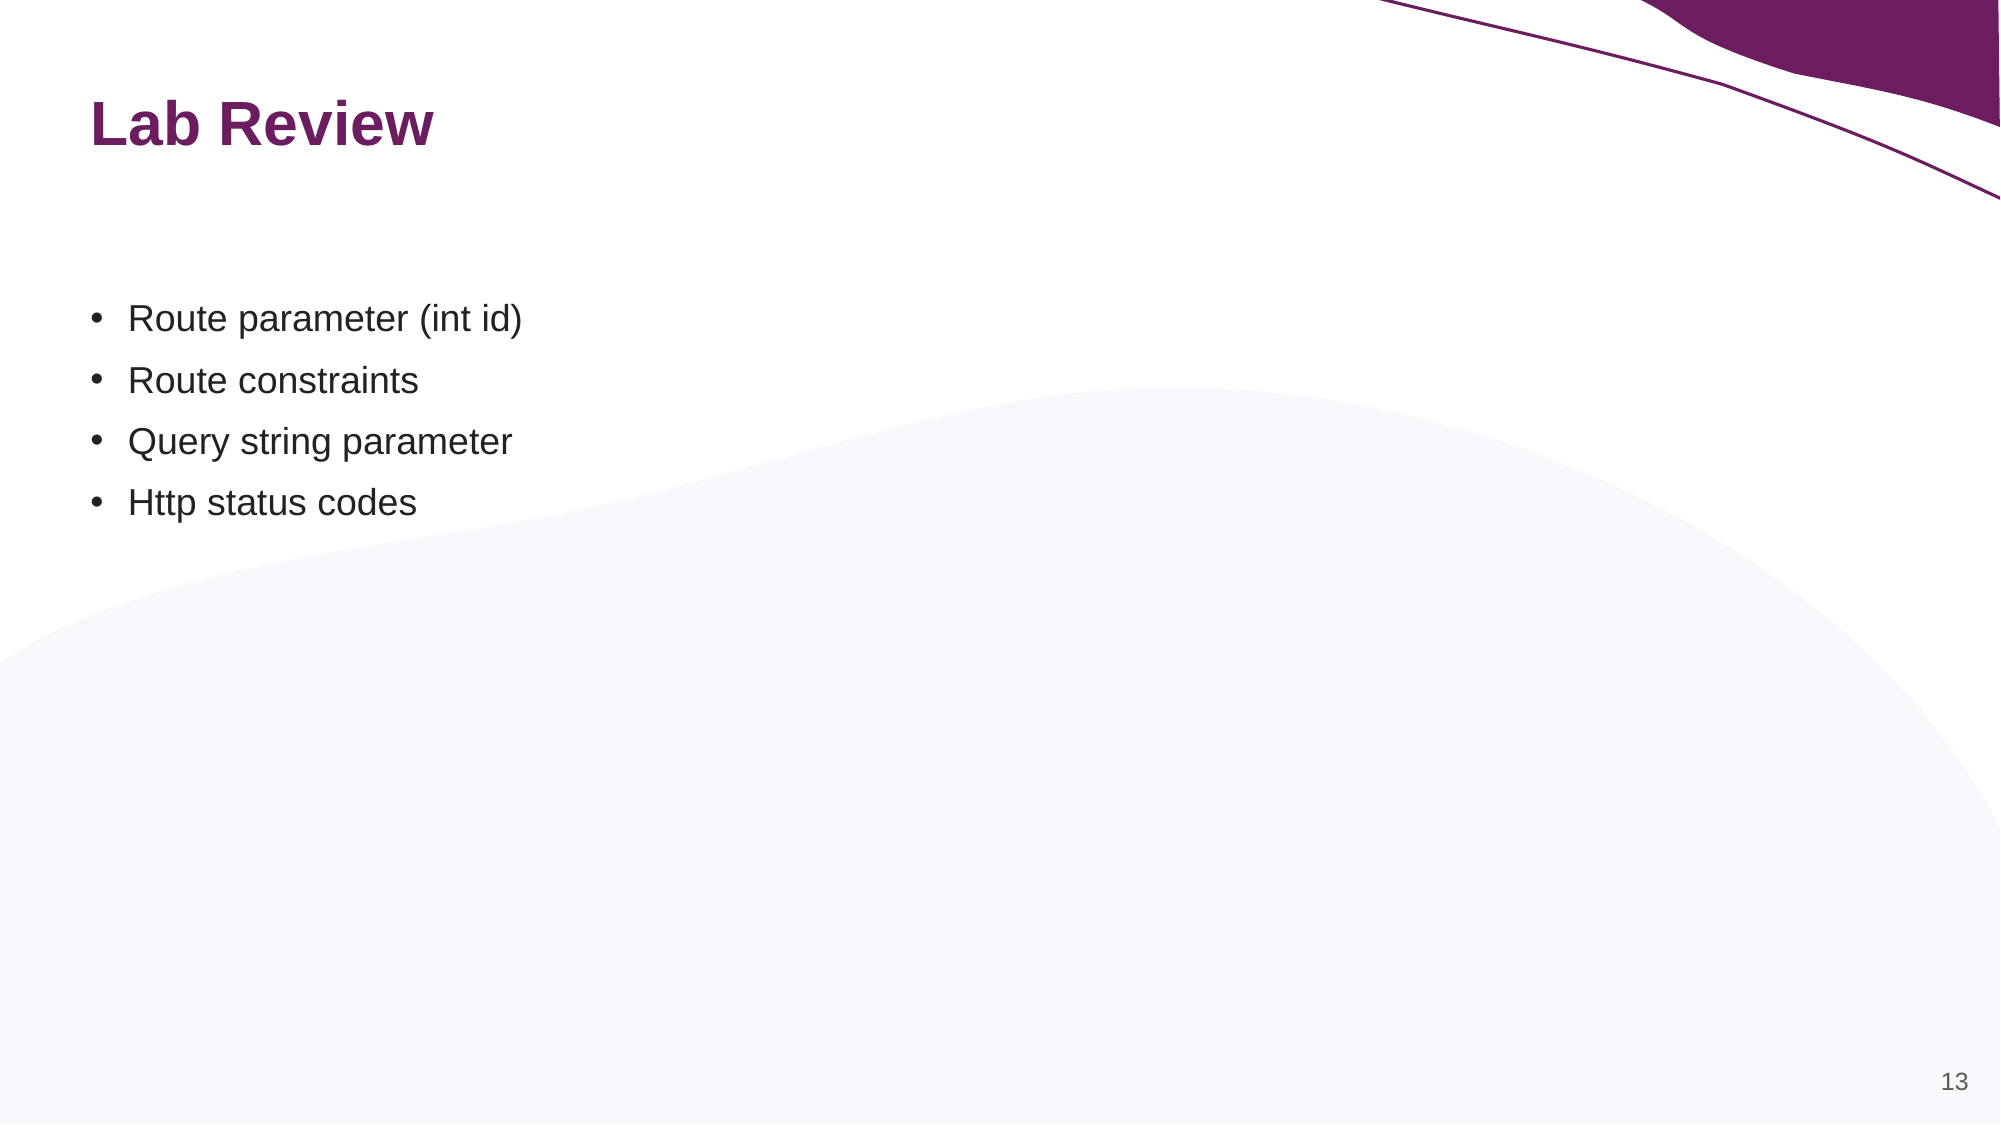

# Lab Review
Route parameter (int id)
Route constraints
Query string parameter
Http status codes

13